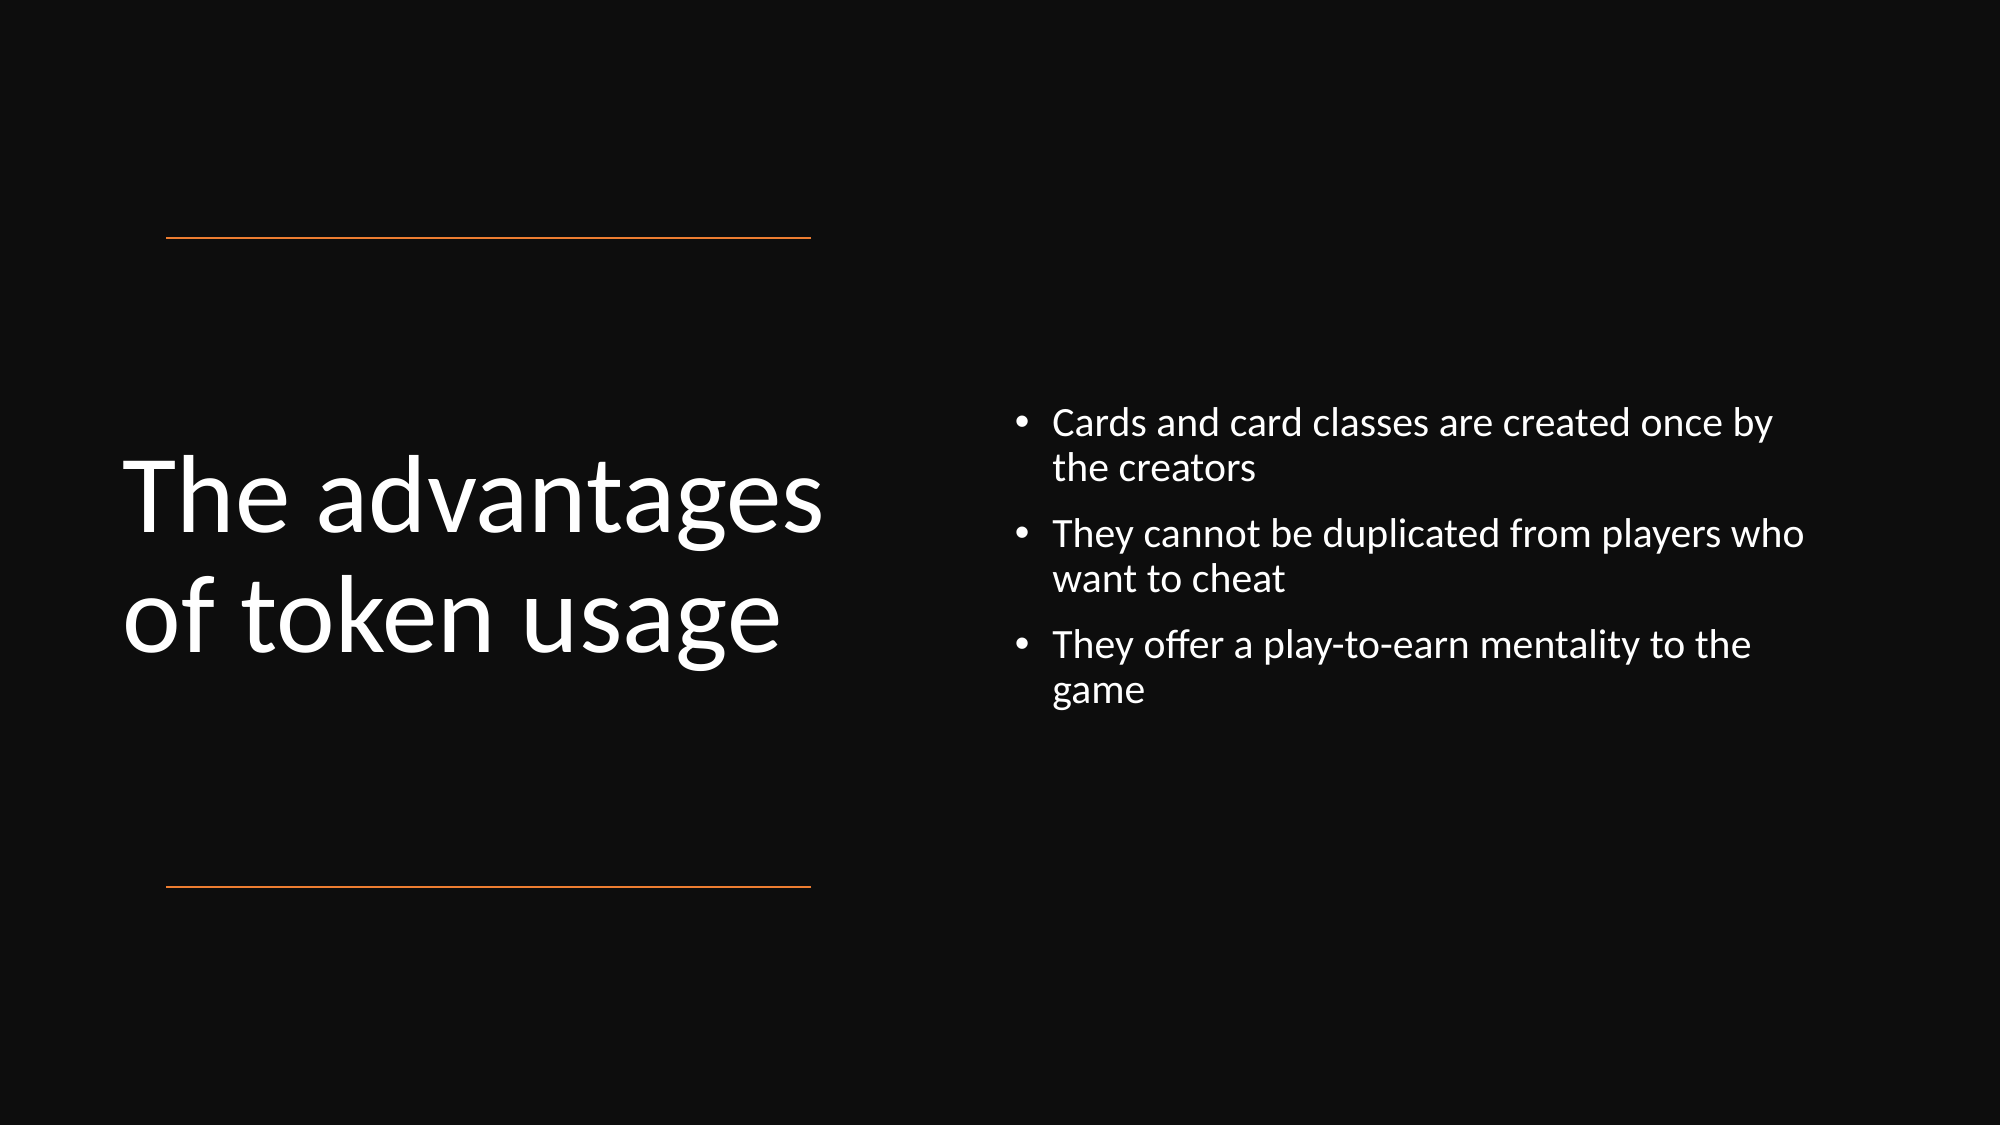

Cards and card classes are created once by the creators
They cannot be duplicated from players who want to cheat
They offer a play-to-earn mentality to the game
# The advantages of token usage